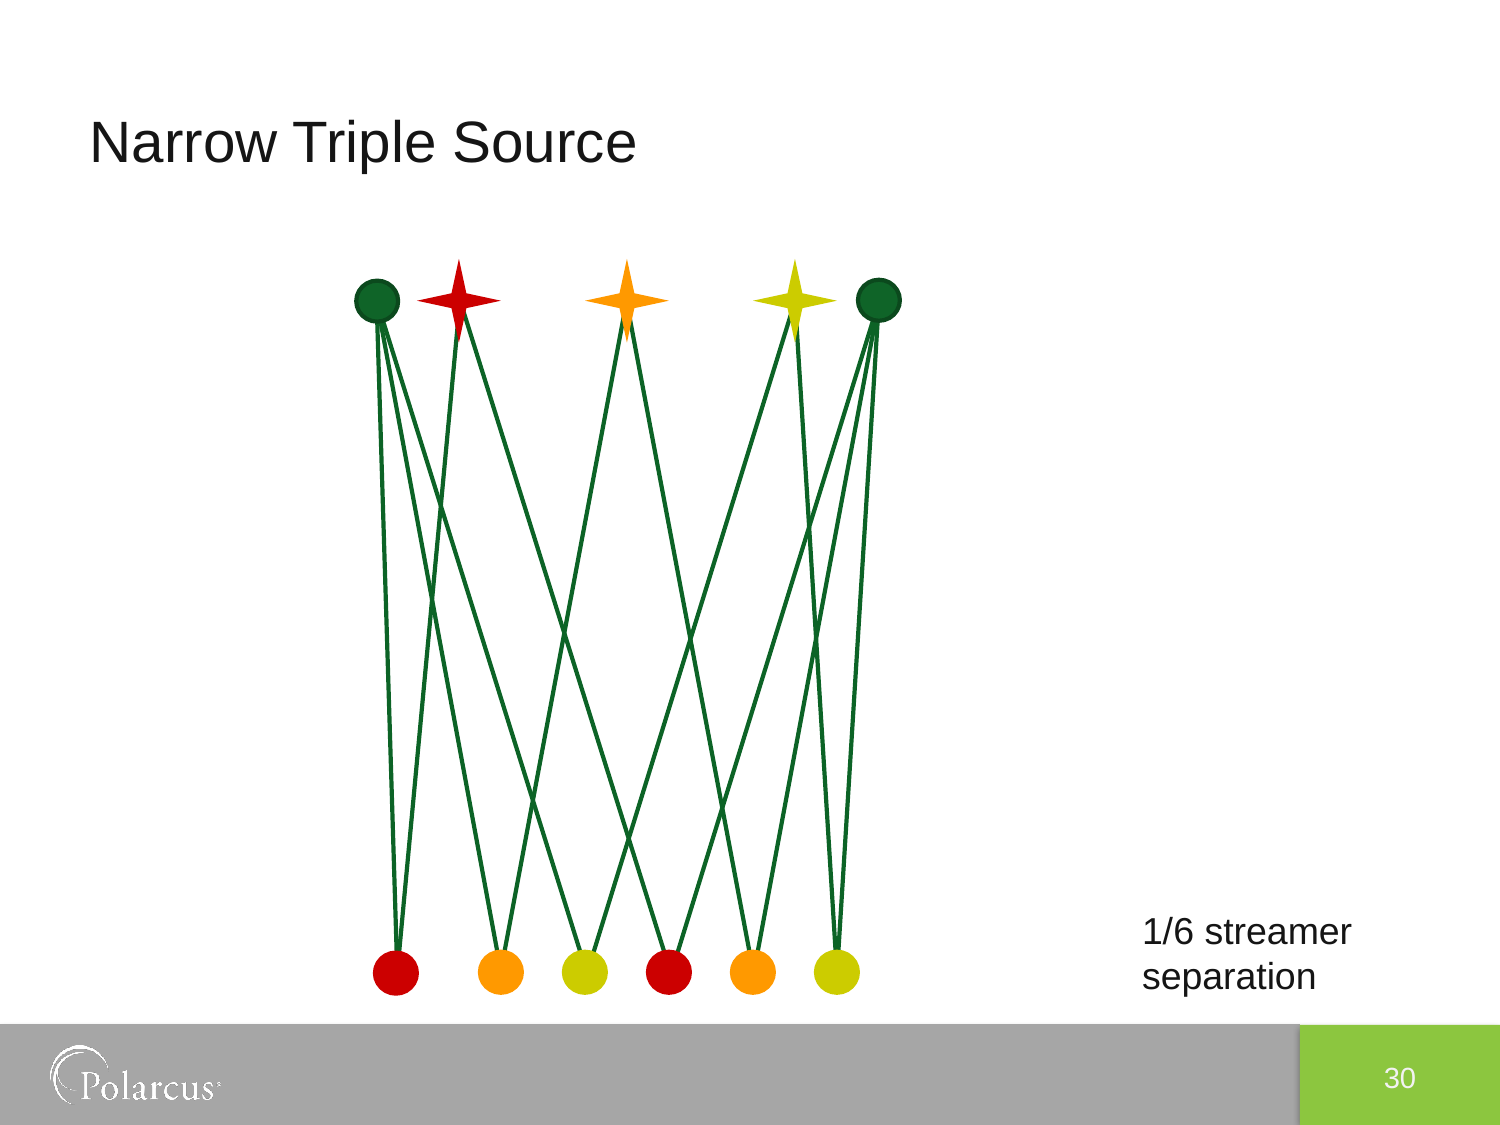

# Narrow Triple Source

1/6 streamer
separation